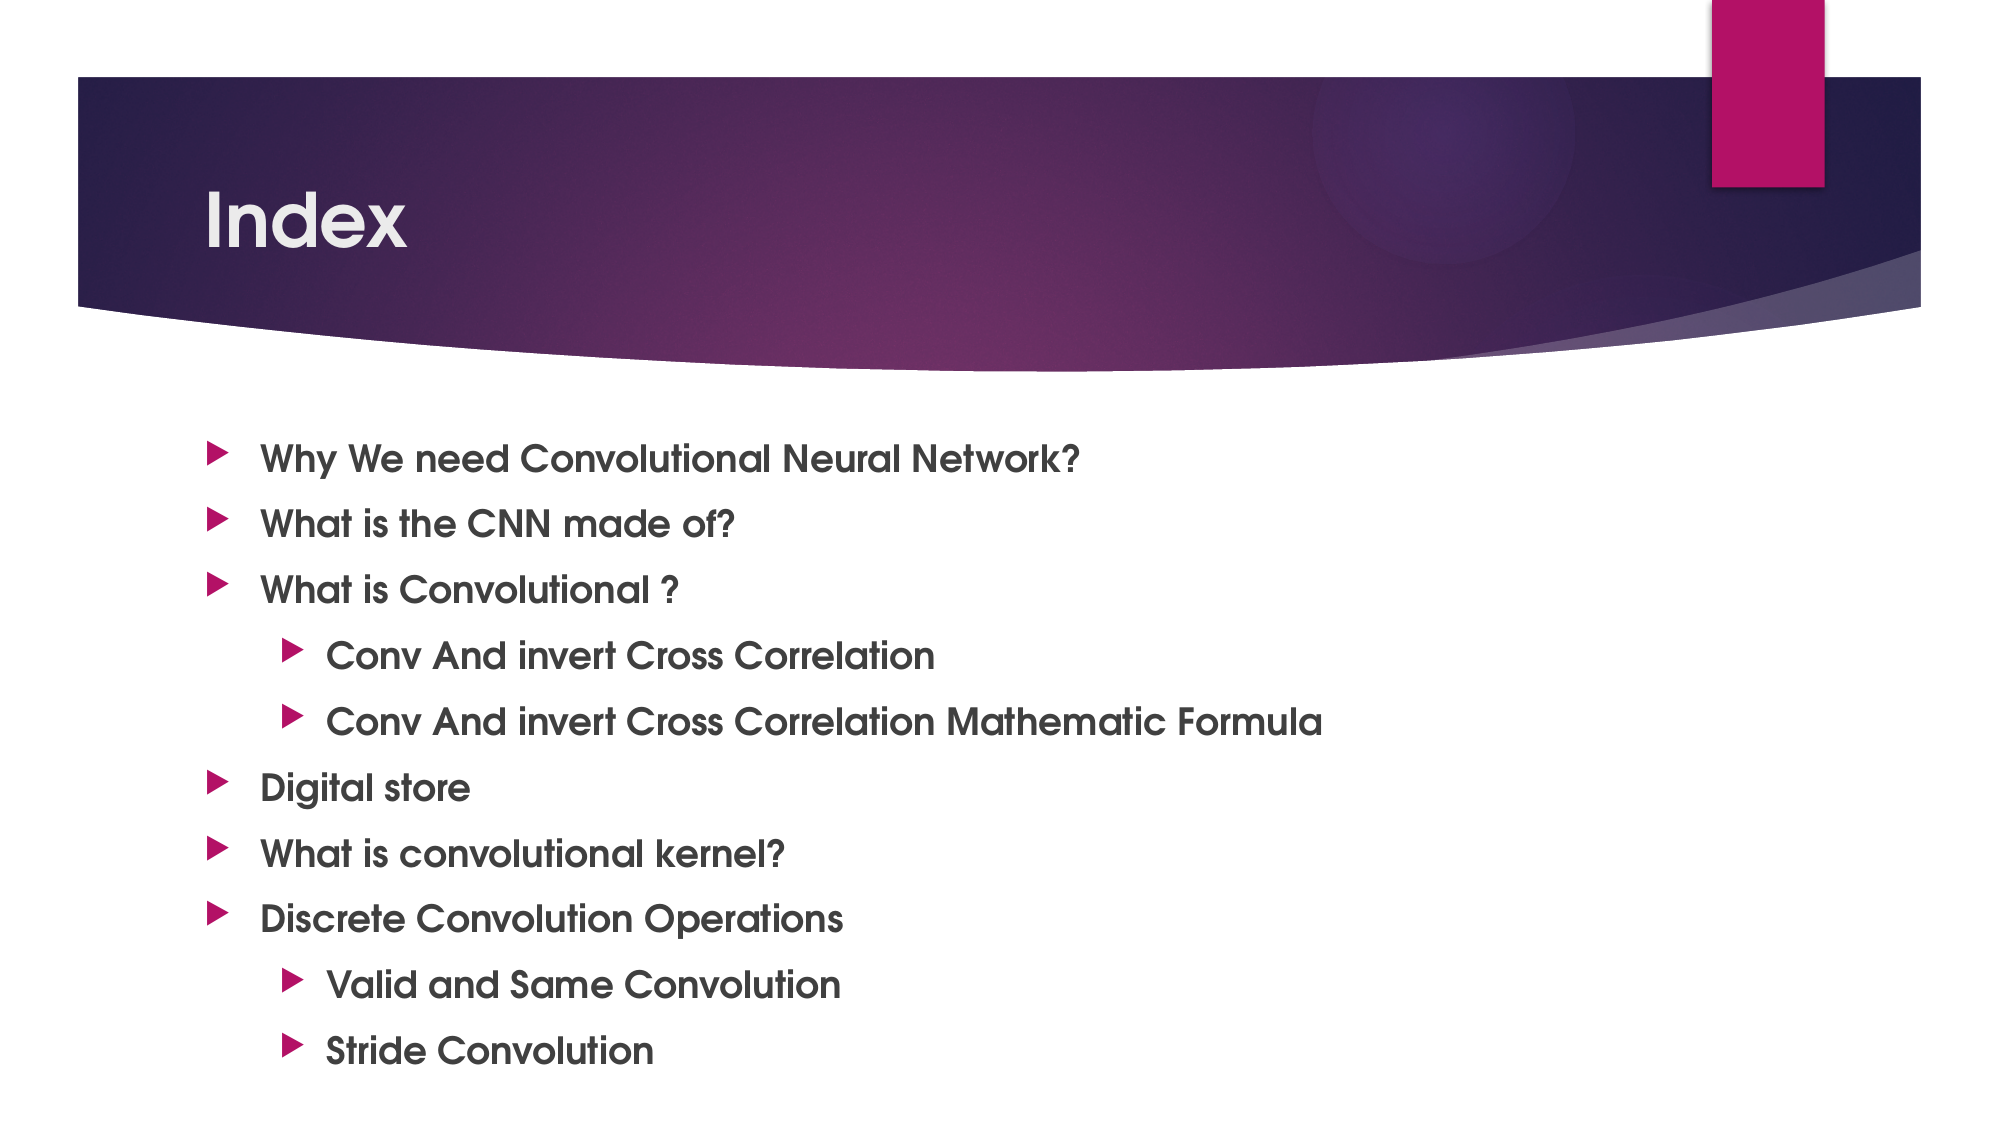

# Index
Why We need Convolutional Neural Network?
What is the CNN made of?
What is Convolutional ?
Conv And invert Cross Correlation
Conv And invert Cross Correlation Mathematic Formula
Digital store
What is convolutional kernel?
Discrete Convolution Operations
Valid and Same Convolution
Stride Convolution